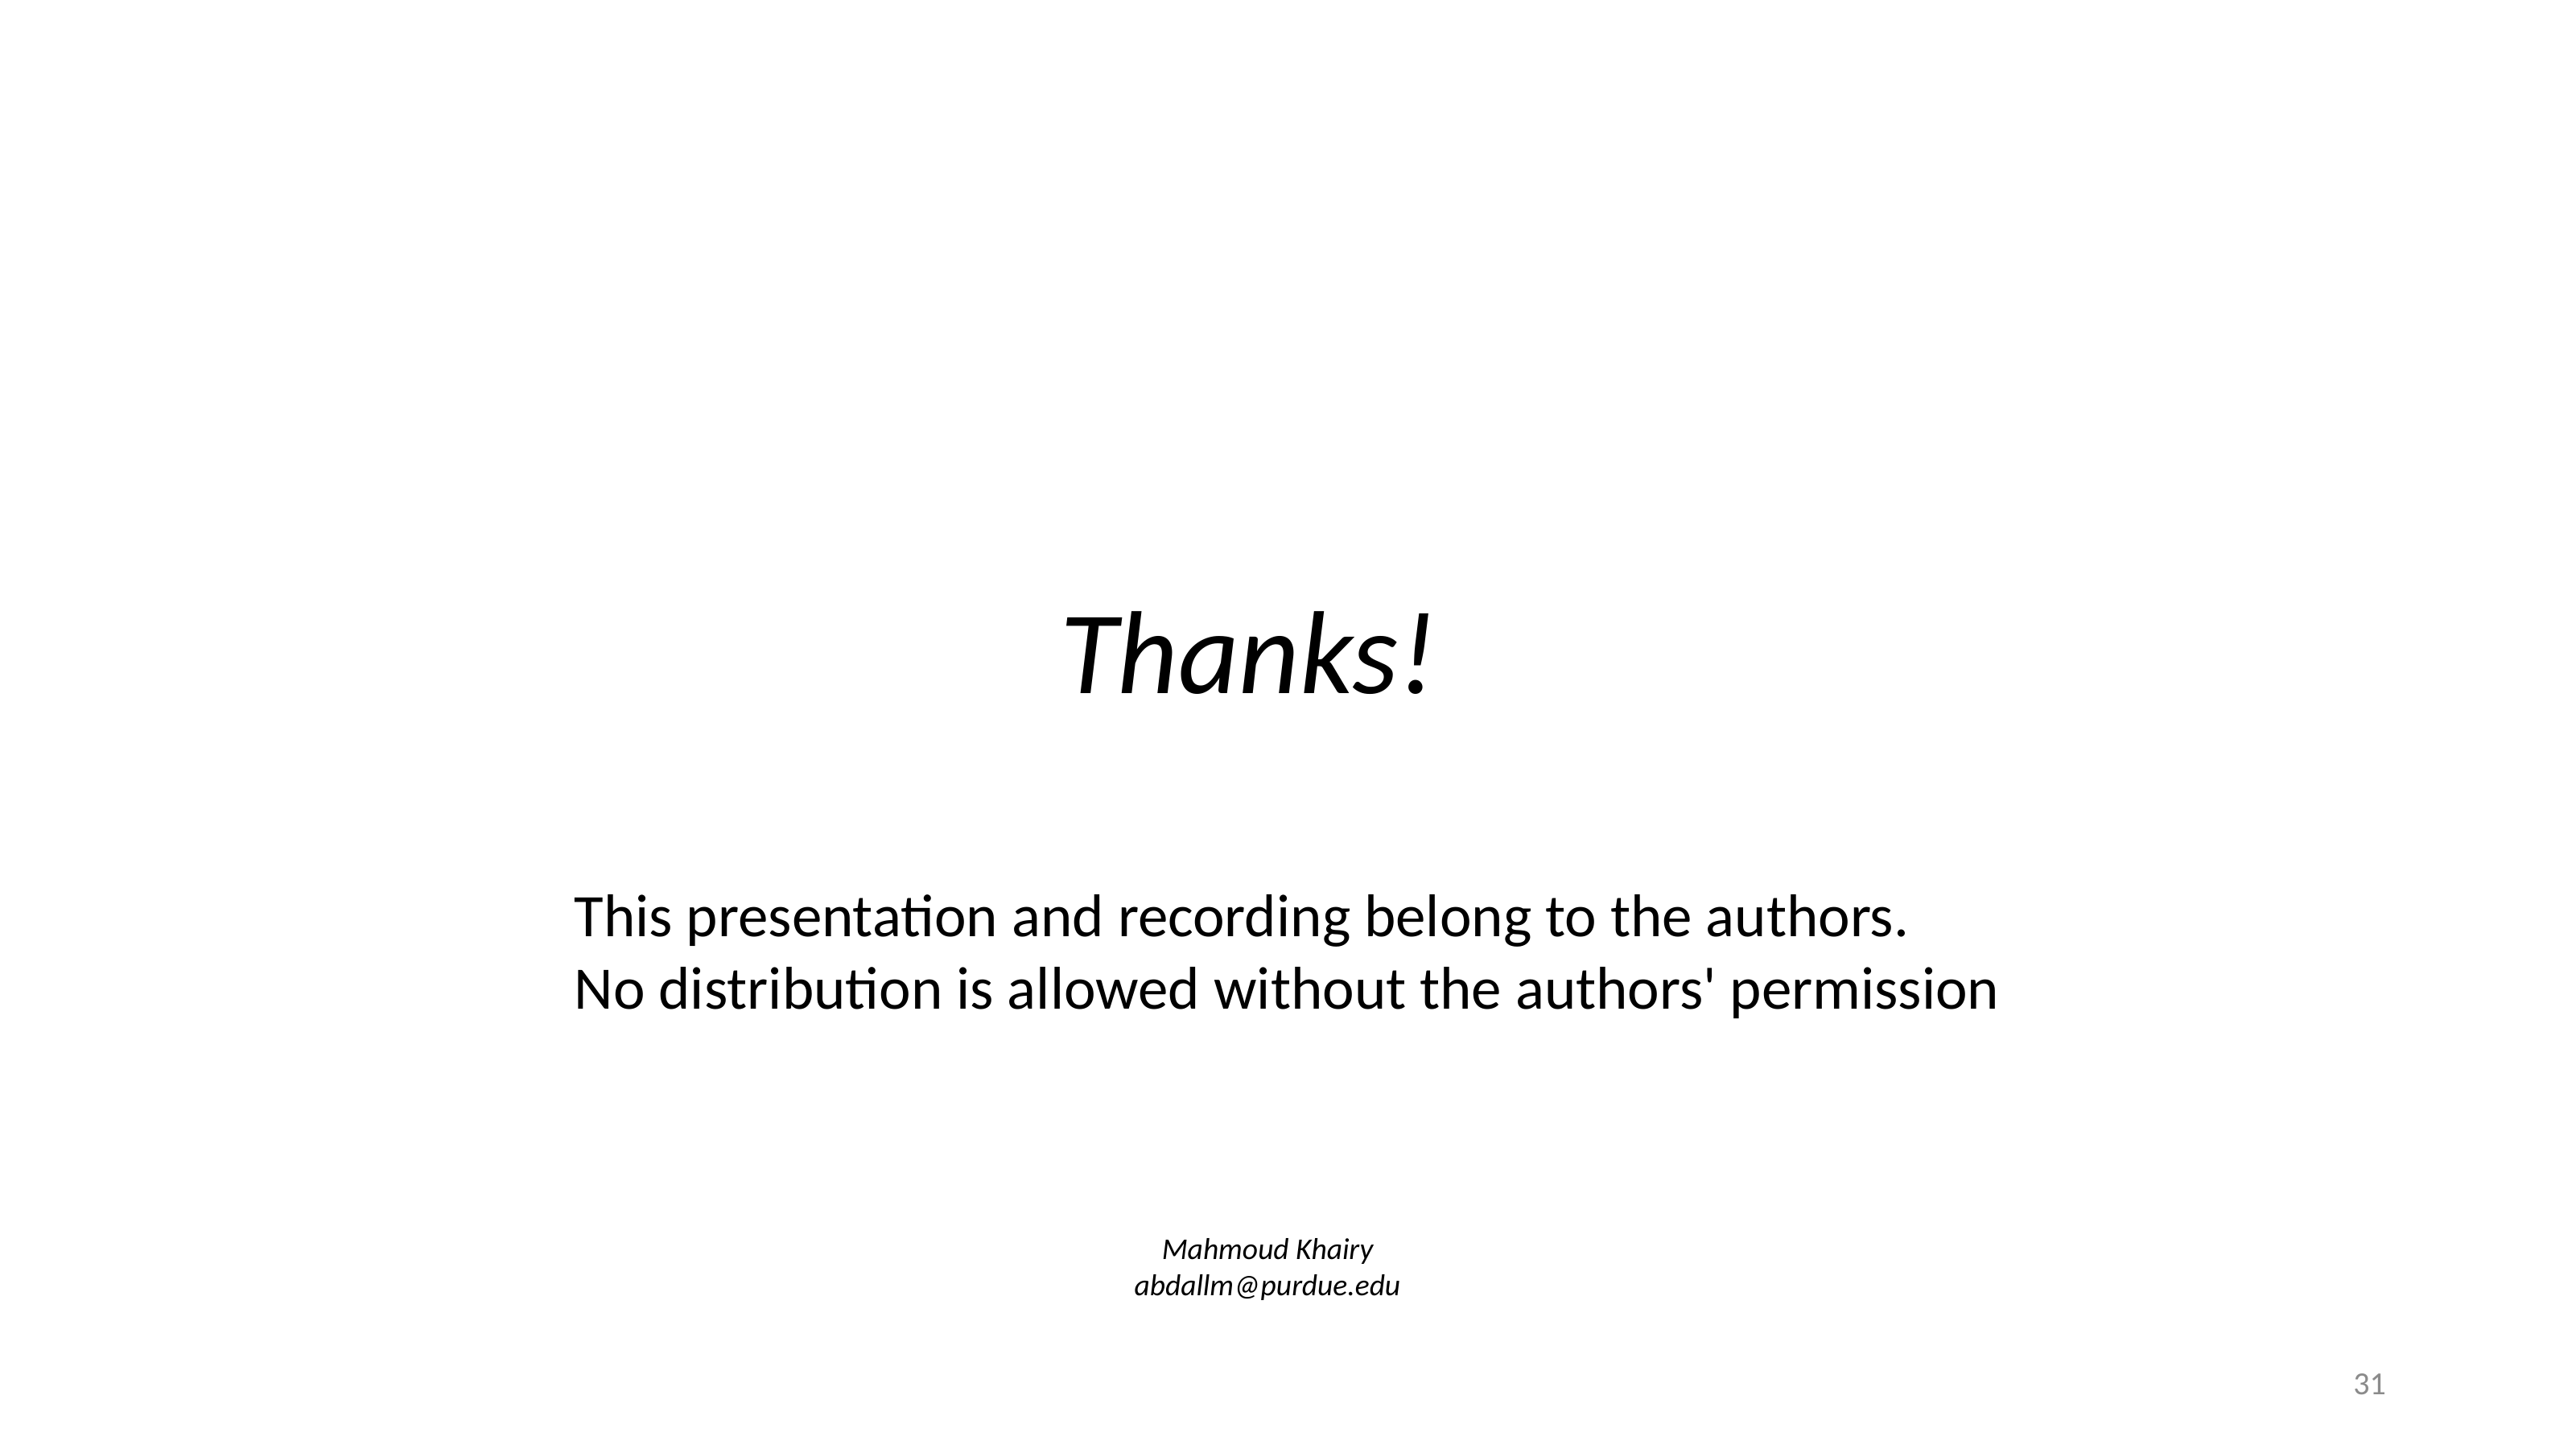

# Thanks!
This presentation and recording belong to the authors.
No distribution is allowed without the authors' permission
Mahmoud Khairy
abdallm@purdue.edu
31